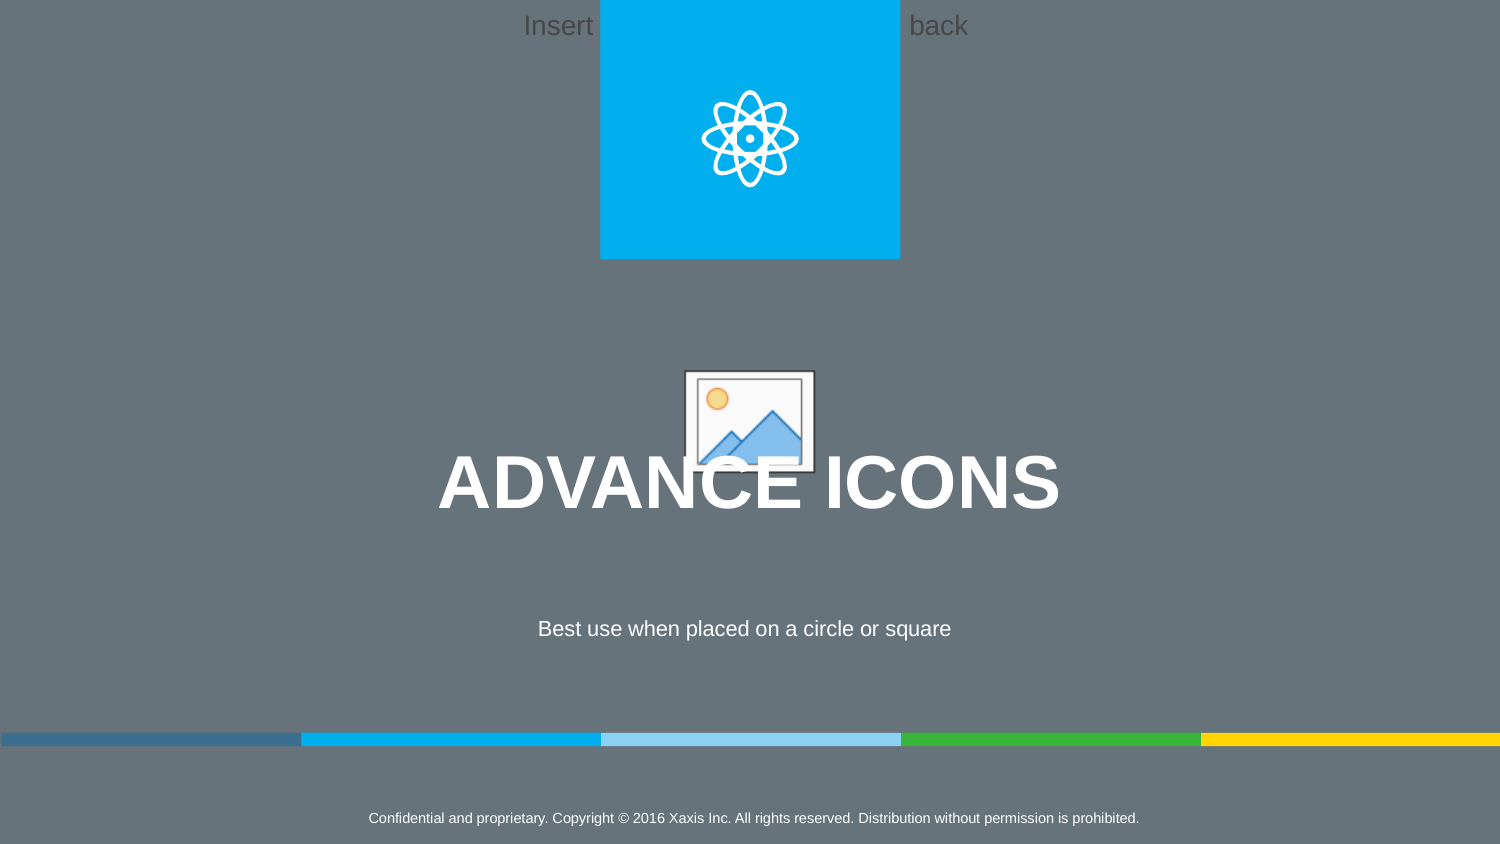

ADVANCE ICONS
Best use when placed on a circle or square

Confidential and proprietary. Copyright © 2016 Xaxis Inc. All rights reserved. Distribution without permission is prohibited.